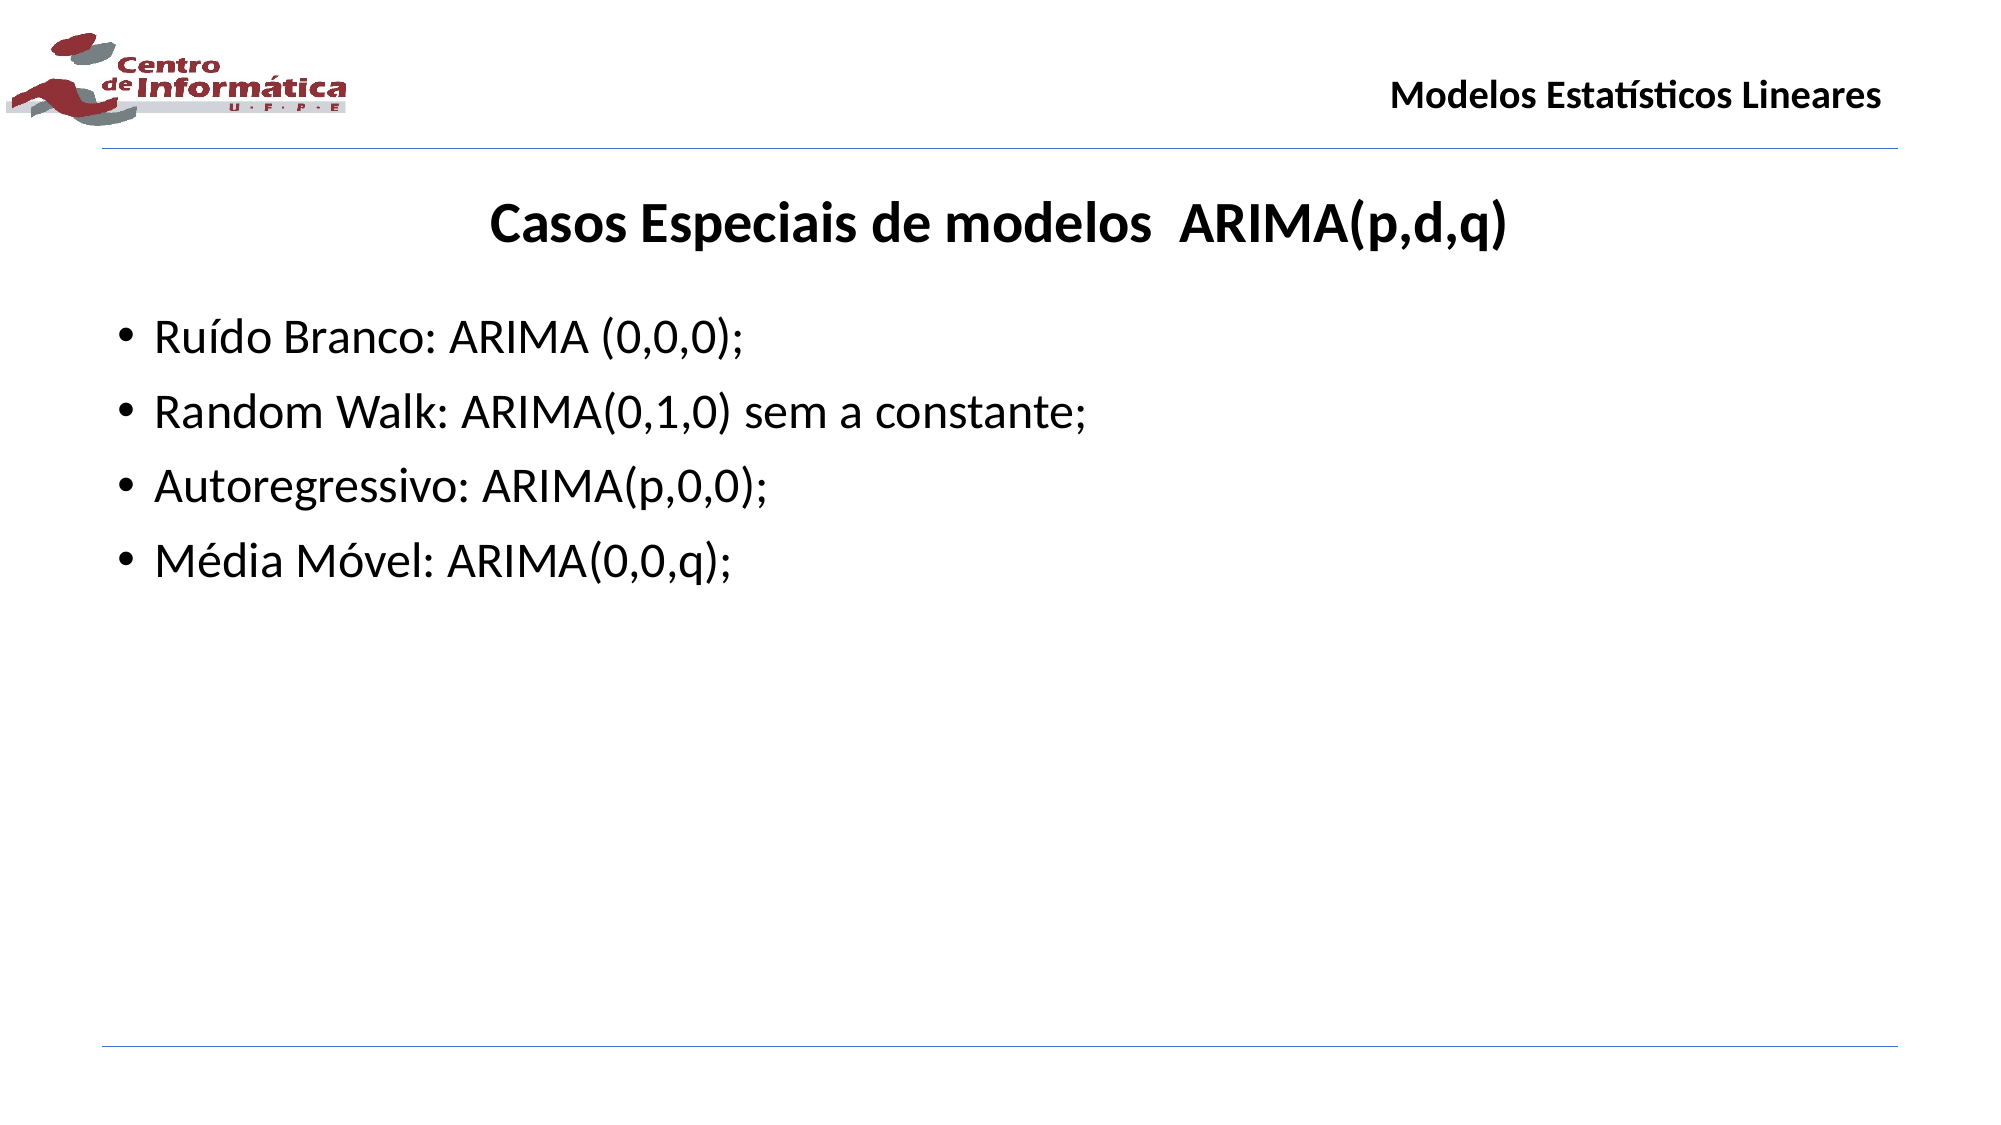

Modelos Estatísticos Lineares

Casos Especiais de modelos  ARIMA(p,d,q)
Ruído Branco: ARIMA (0,0,0);
Random Walk: ARIMA(0,1,0) sem a constante;
Autoregressivo: ARIMA(p,0,0);
Média Móvel: ARIMA(0,0,q);